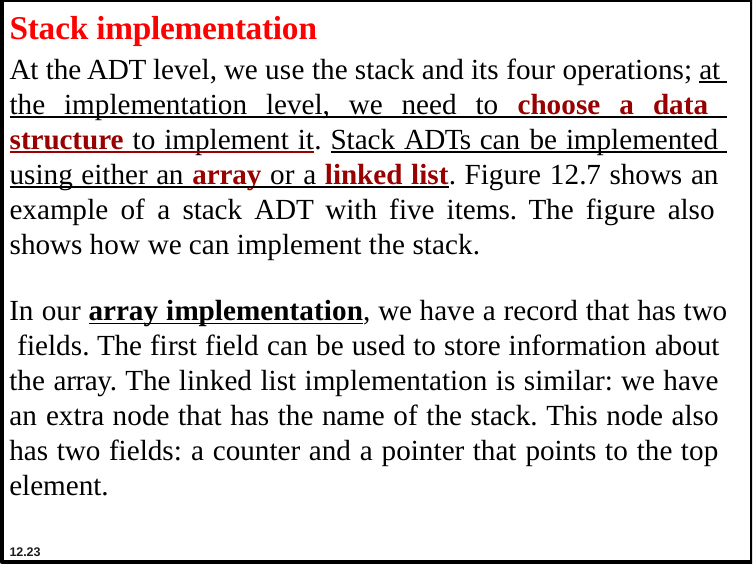

# Stack implementation
At the ADT level, we use the stack and its four operations; at  the implementation level, we need to choose a data  structure to implement it. Stack ADTs can be implemented  using either an array or a linked list. Figure 12.7 shows an  example of a stack ADT with five items. The figure also  shows how we can implement the stack.

In our array implementation, we have a record that has two  fields. The first field can be used to store information about  the array. The linked list implementation is similar: we have  an extra node that has the name of the stack. This node also  has two fields: a counter and a pointer that points to the top  element.
12.23